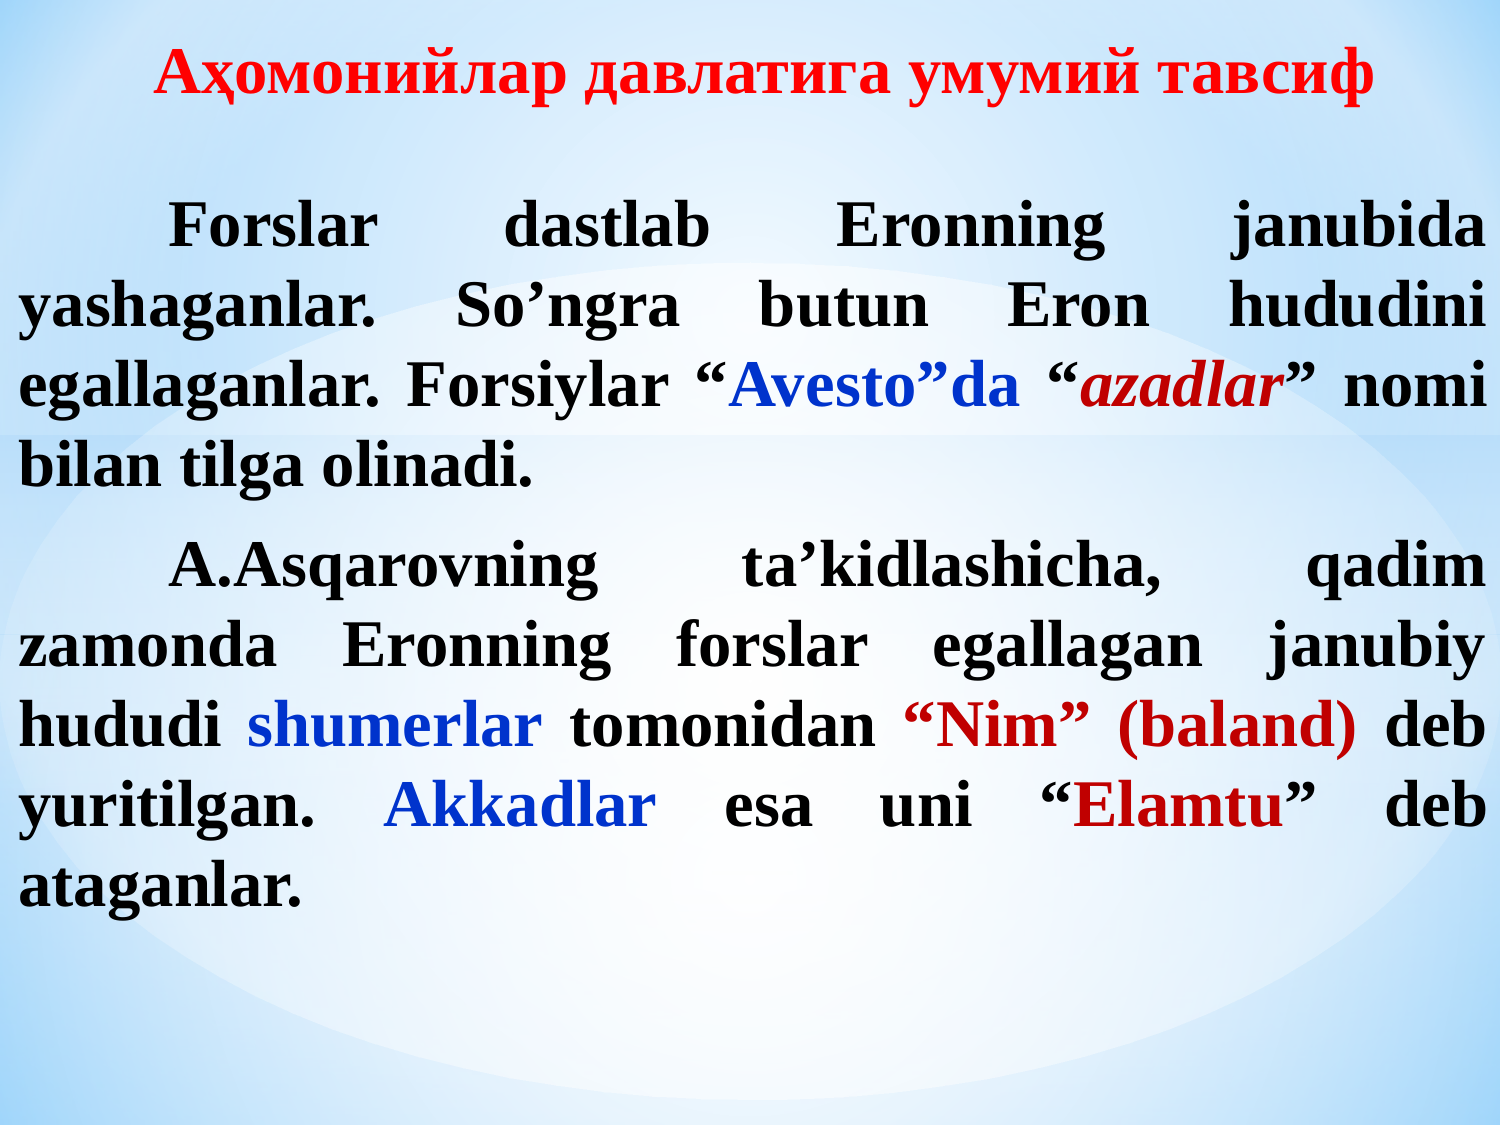

# Аҳомонийлар давлатига умумий тавсиф
	Forslar dastlab Eronning janubida yashaganlar. So’ngra butun Eron hududini egallaganlar. Forsiylar “Avesto”da “azadlar” nomi bilan tilga olinadi.
	A.Asqarovning ta’kidlashicha, qadim zamonda Eronning forslar egallagan janubiy hududi shumerlar tomonidan “Nim” (baland) deb yuritilgan. Akkadlar esa uni “Elamtu” deb ataganlar.